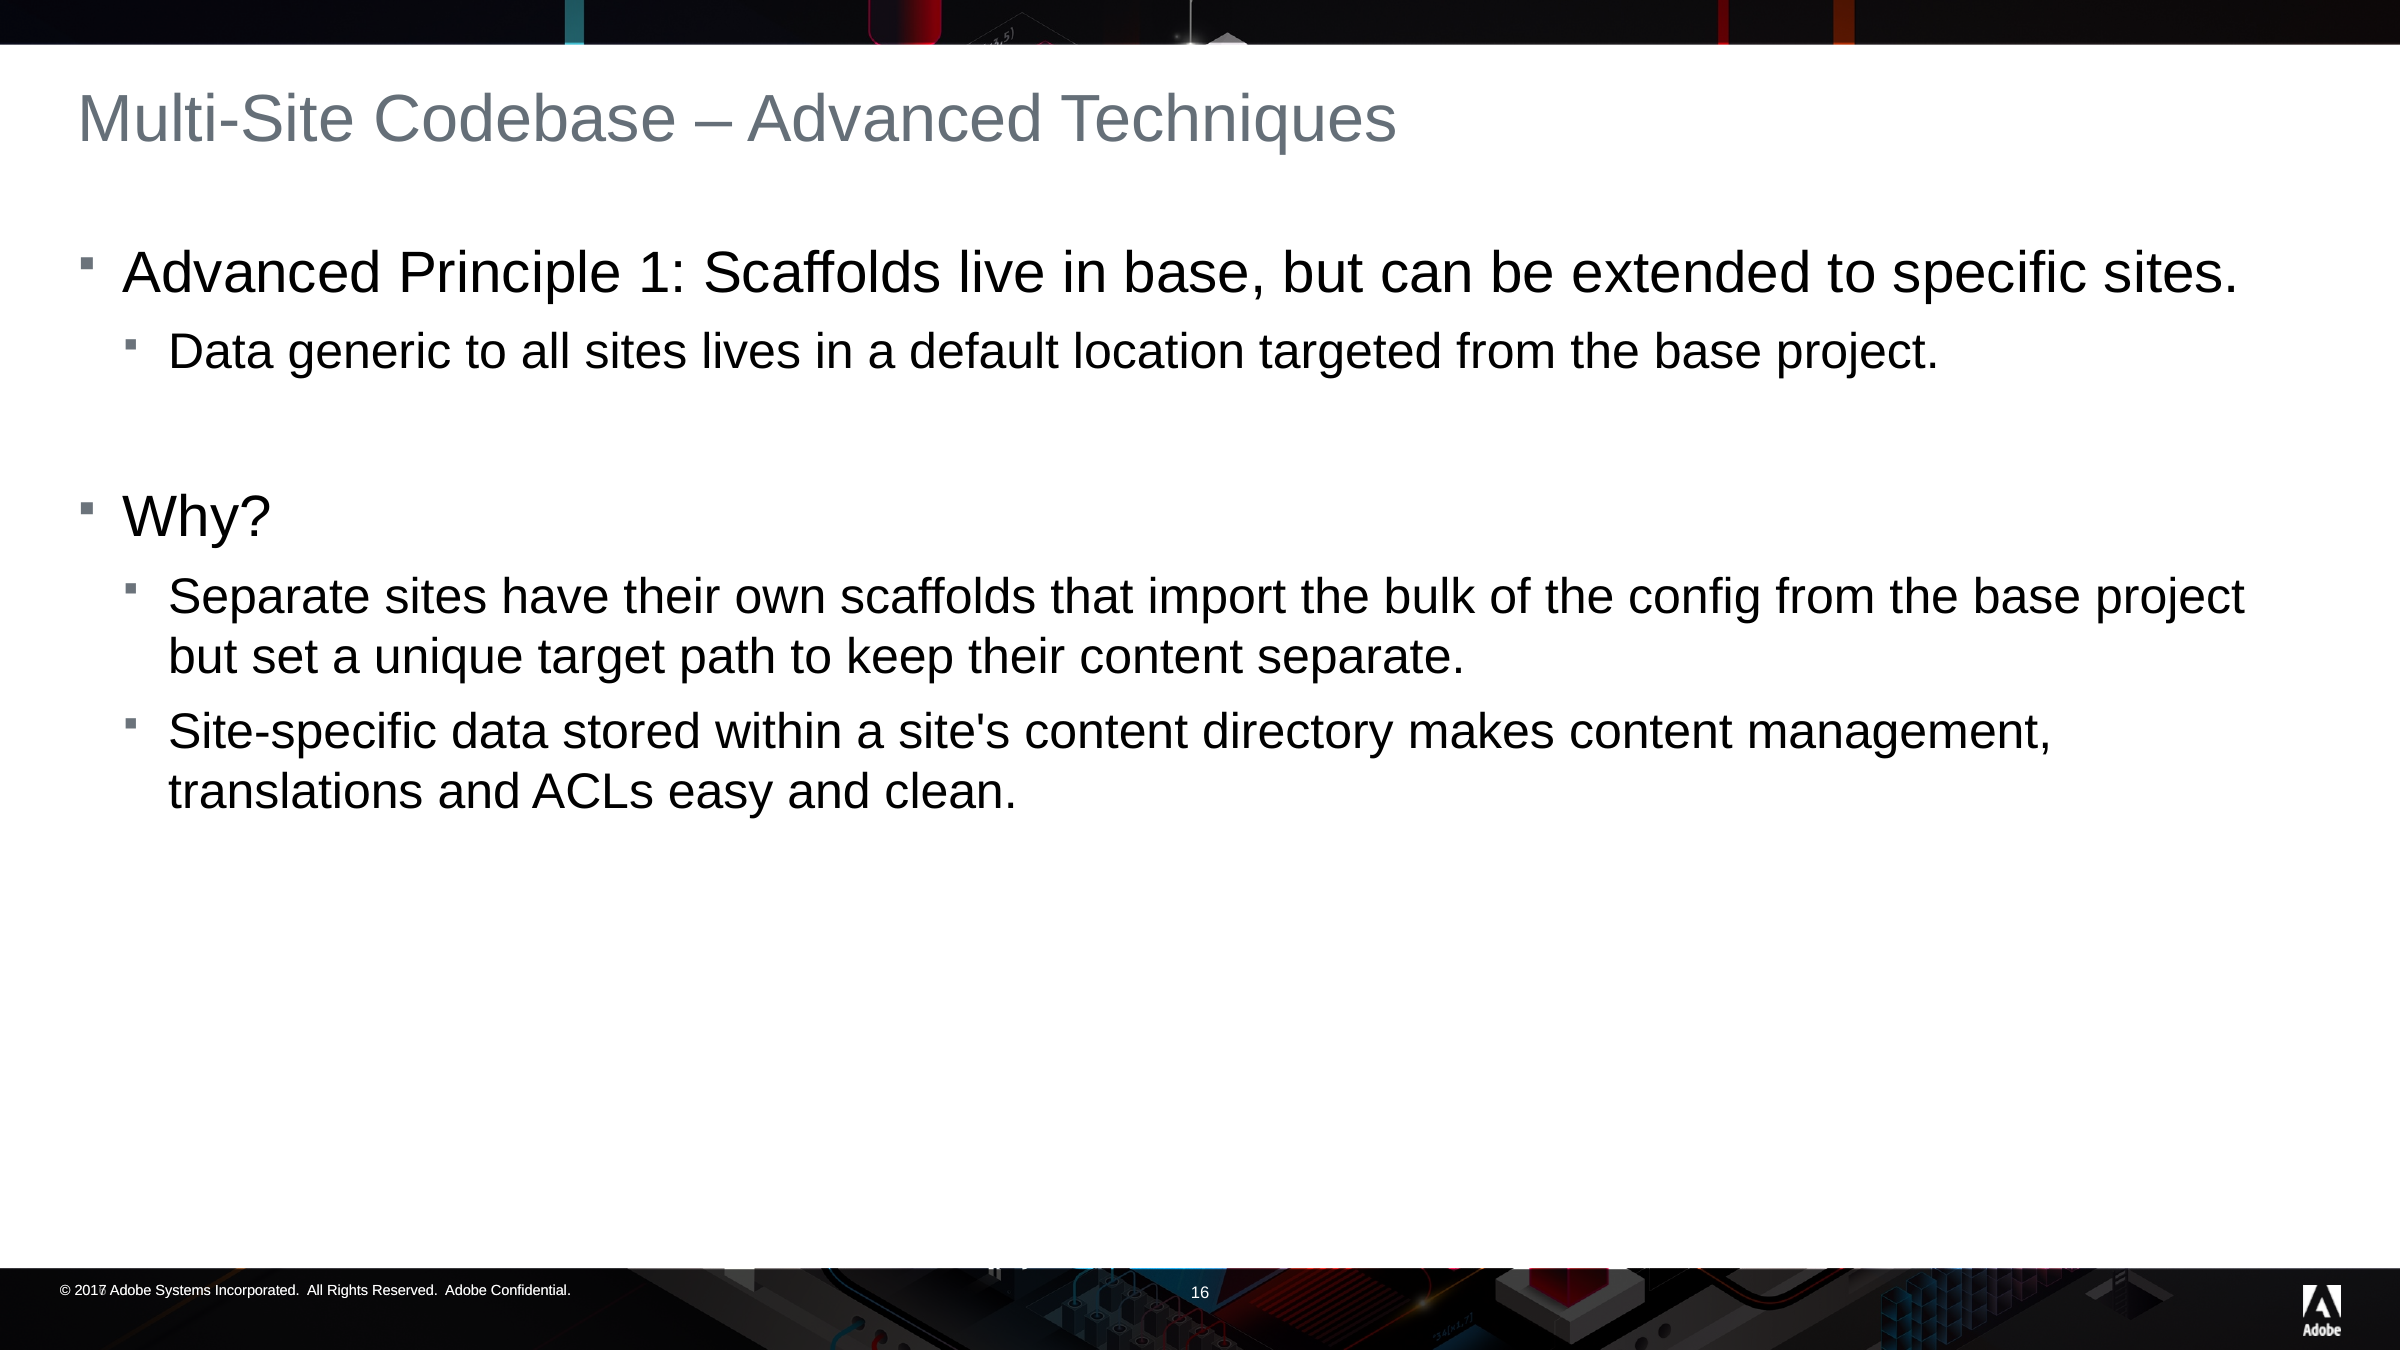

# Multi-Site Codebase – Advanced Techniques
Advanced Principle 1: Scaffolds live in base, but can be extended to specific sites.
Data generic to all sites lives in a default location targeted from the base project.

Why?
Separate sites have their own scaffolds that import the bulk of the config from the base project but set a unique target path to keep their content separate.
Site-specific data stored within a site's content directory makes content management, translations and ACLs easy and clean.
16